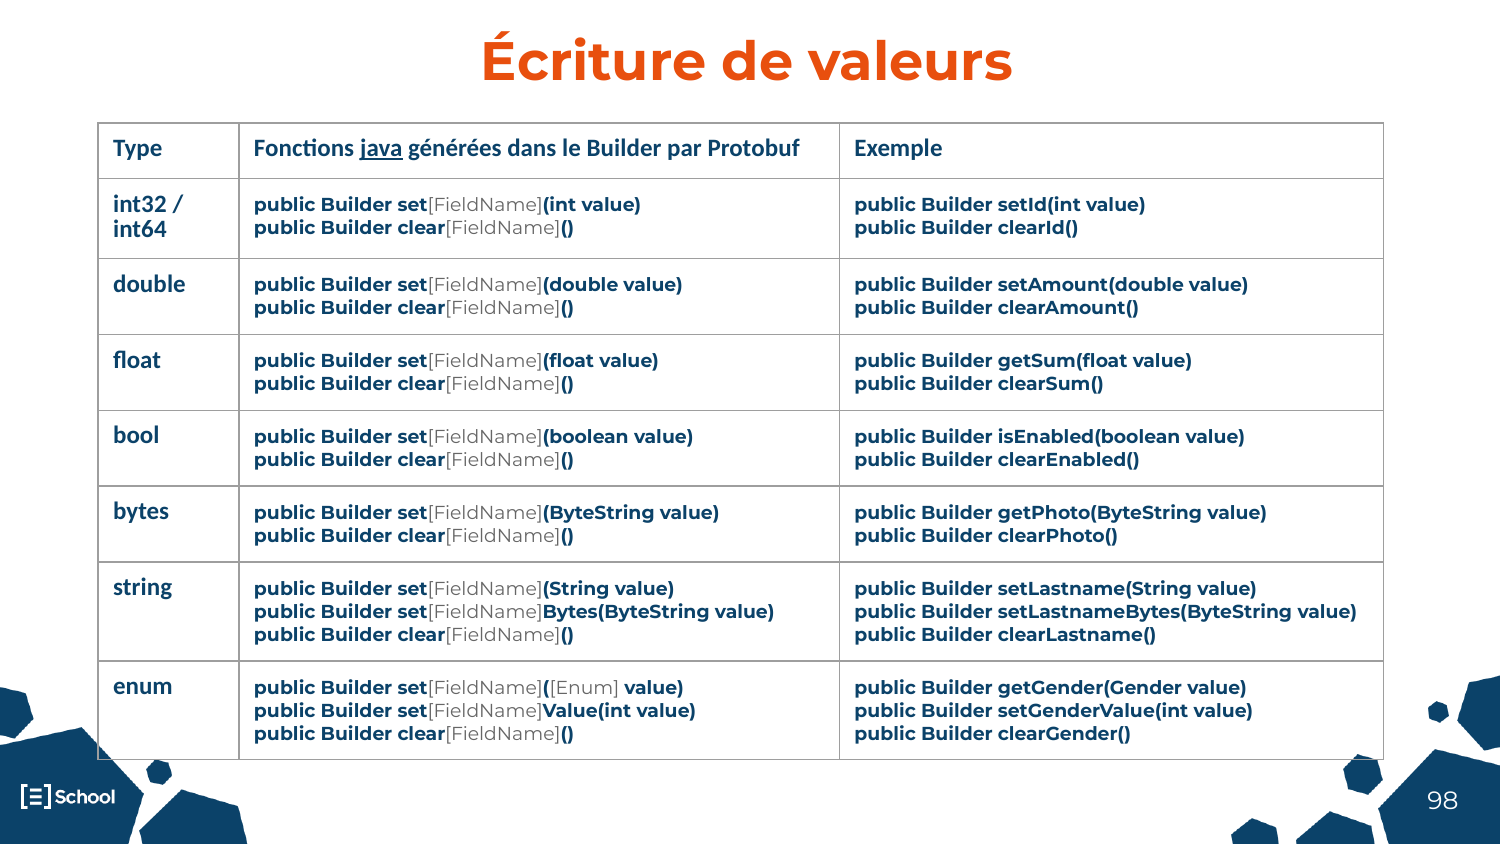

Écriture de valeurs

| Type | Fonctions java générées dans le Builder par Protobuf | Exemple |
| --- | --- | --- |
| int32 / int64 | public Builder set[FieldName](int value) public Builder clear[FieldName]() | public Builder setId(int value) public Builder clearId() |
| double | public Builder set[FieldName](double value) public Builder clear[FieldName]() | public Builder setAmount(double value) public Builder clearAmount() |
| float | public Builder set[FieldName](float value) public Builder clear[FieldName]() | public Builder getSum(float value) public Builder clearSum() |
| bool | public Builder set[FieldName](boolean value) public Builder clear[FieldName]() | public Builder isEnabled(boolean value) public Builder clearEnabled() |
| bytes | public Builder set[FieldName](ByteString value) public Builder clear[FieldName]() | public Builder getPhoto(ByteString value) public Builder clearPhoto() |
| string | public Builder set[FieldName](String value) public Builder set[FieldName]Bytes(ByteString value) public Builder clear[FieldName]() | public Builder setLastname(String value) public Builder setLastnameBytes(ByteString value) public Builder clearLastname() |
| enum | public Builder set[FieldName]([Enum] value) public Builder set[FieldName]Value(int value) public Builder clear[FieldName]() | public Builder getGender(Gender value) public Builder setGenderValue(int value) public Builder clearGender() |
98